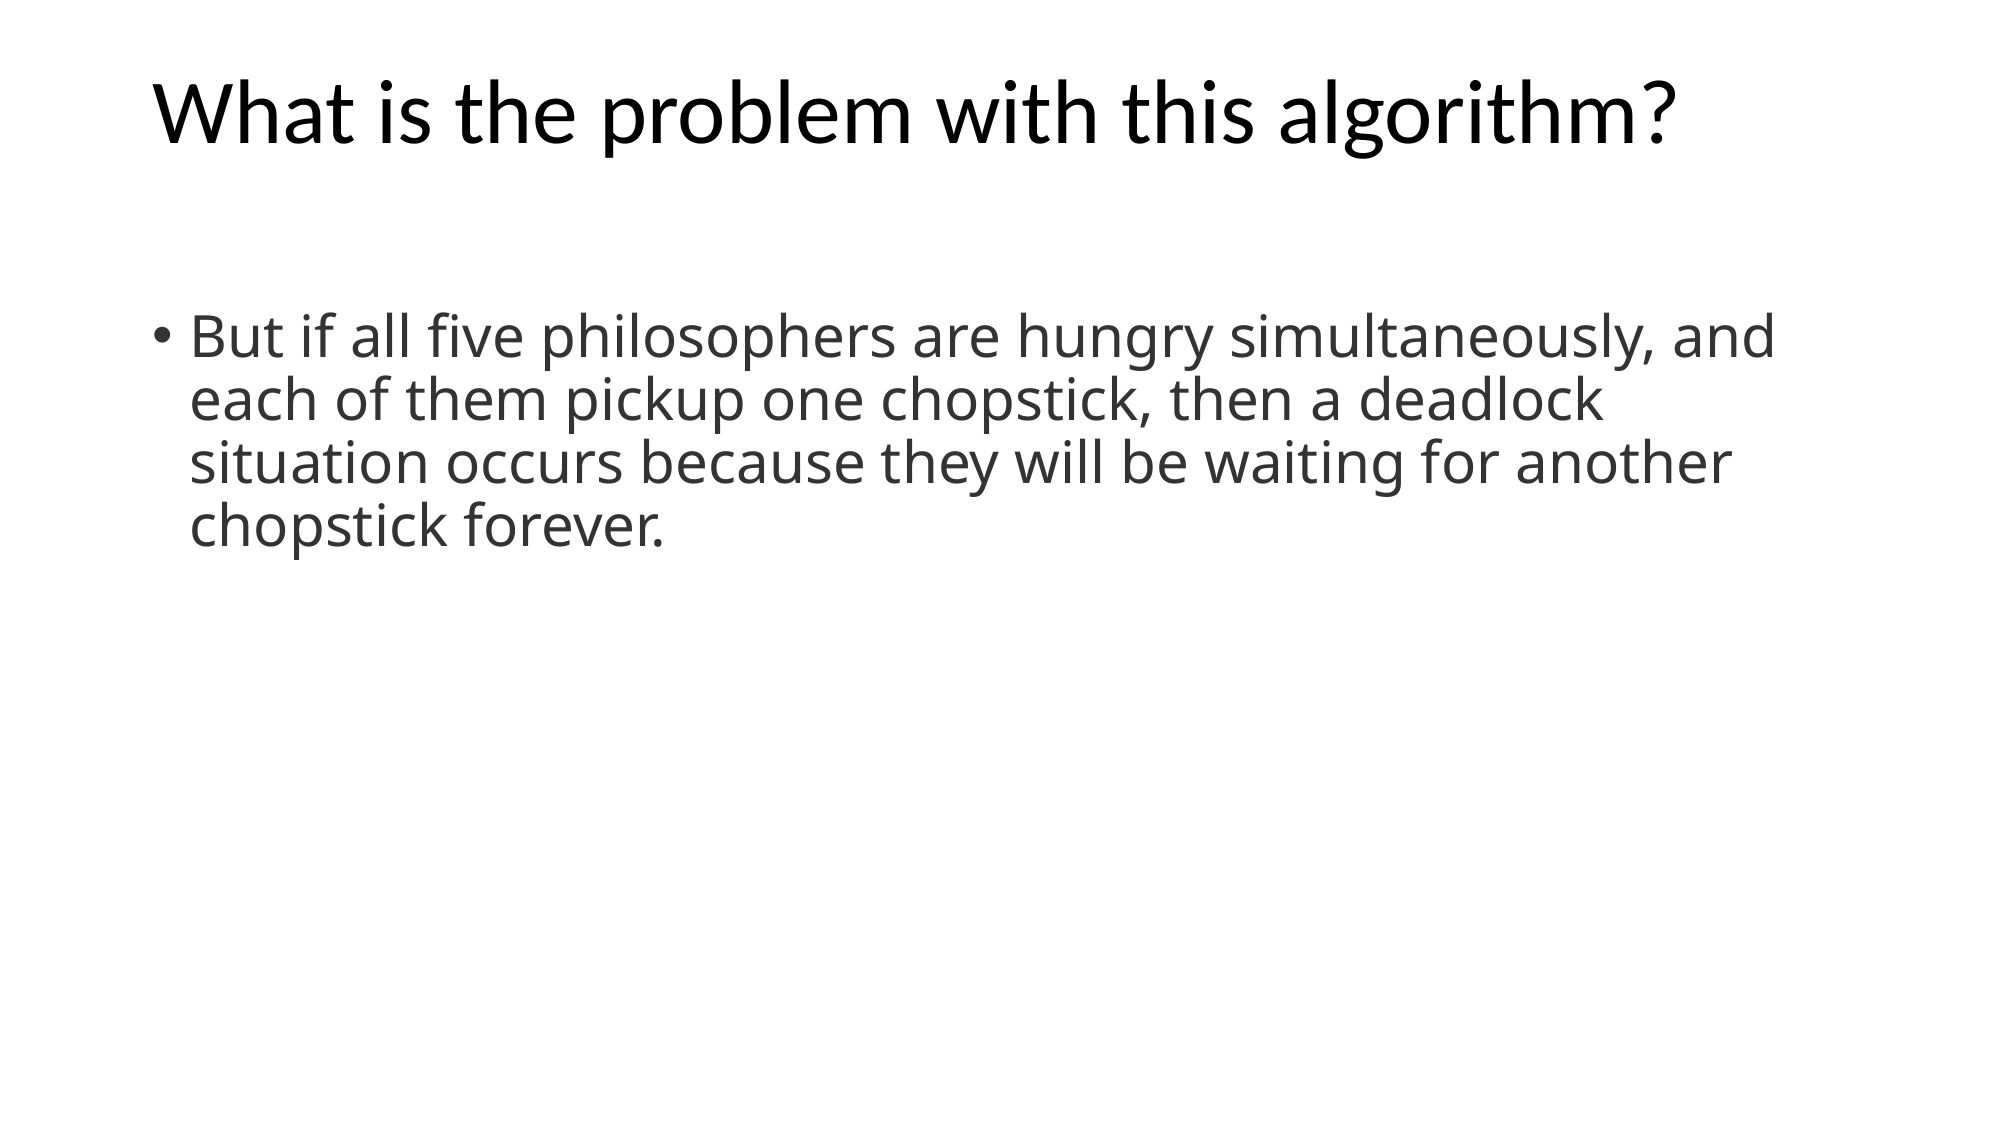

# What is the problem with this algorithm?
But if all five philosophers are hungry simultaneously, and each of them pickup one chopstick, then a deadlock situation occurs because they will be waiting for another chopstick forever.